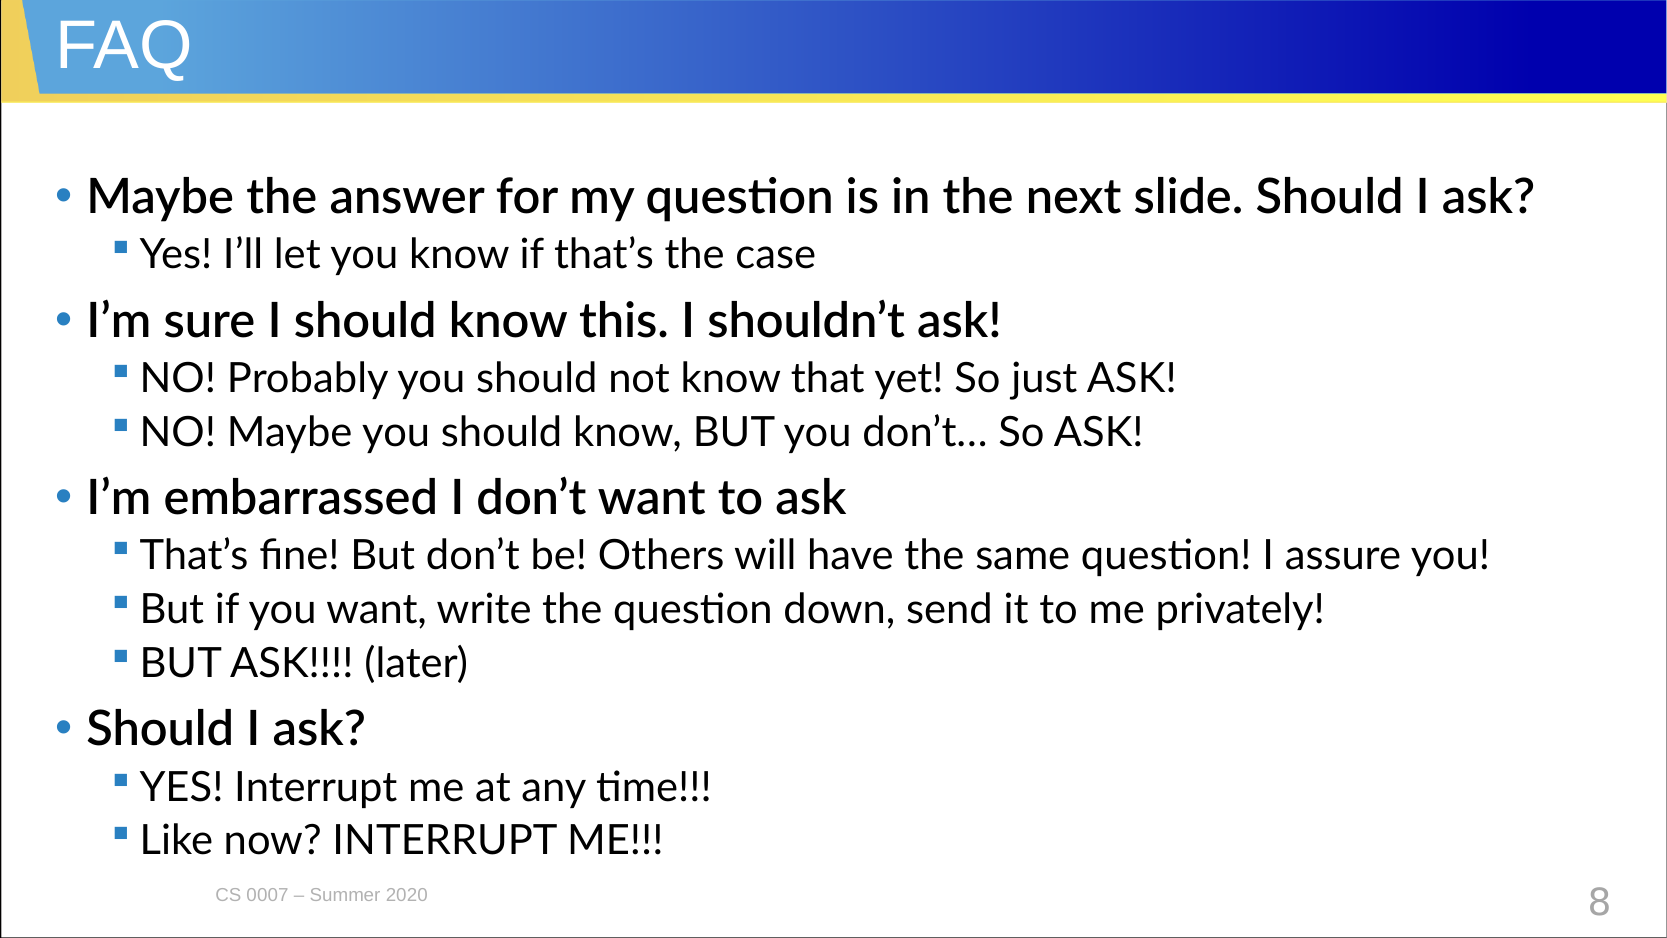

# FAQ
Maybe the answer for my question is in the next slide. Should I ask?
Yes! I’ll let you know if that’s the case
I’m sure I should know this. I shouldn’t ask!
NO! Probably you should not know that yet! So just ASK!
NO! Maybe you should know, BUT you don’t… So ASK!
I’m embarrassed I don’t want to ask
That’s fine! But don’t be! Others will have the same question! I assure you!
But if you want, write the question down, send it to me privately!
BUT ASK!!!! (later)
Should I ask?
YES! Interrupt me at any time!!!
Like now? INTERRUPT ME!!!
CS 0007 – Summer 2020
8